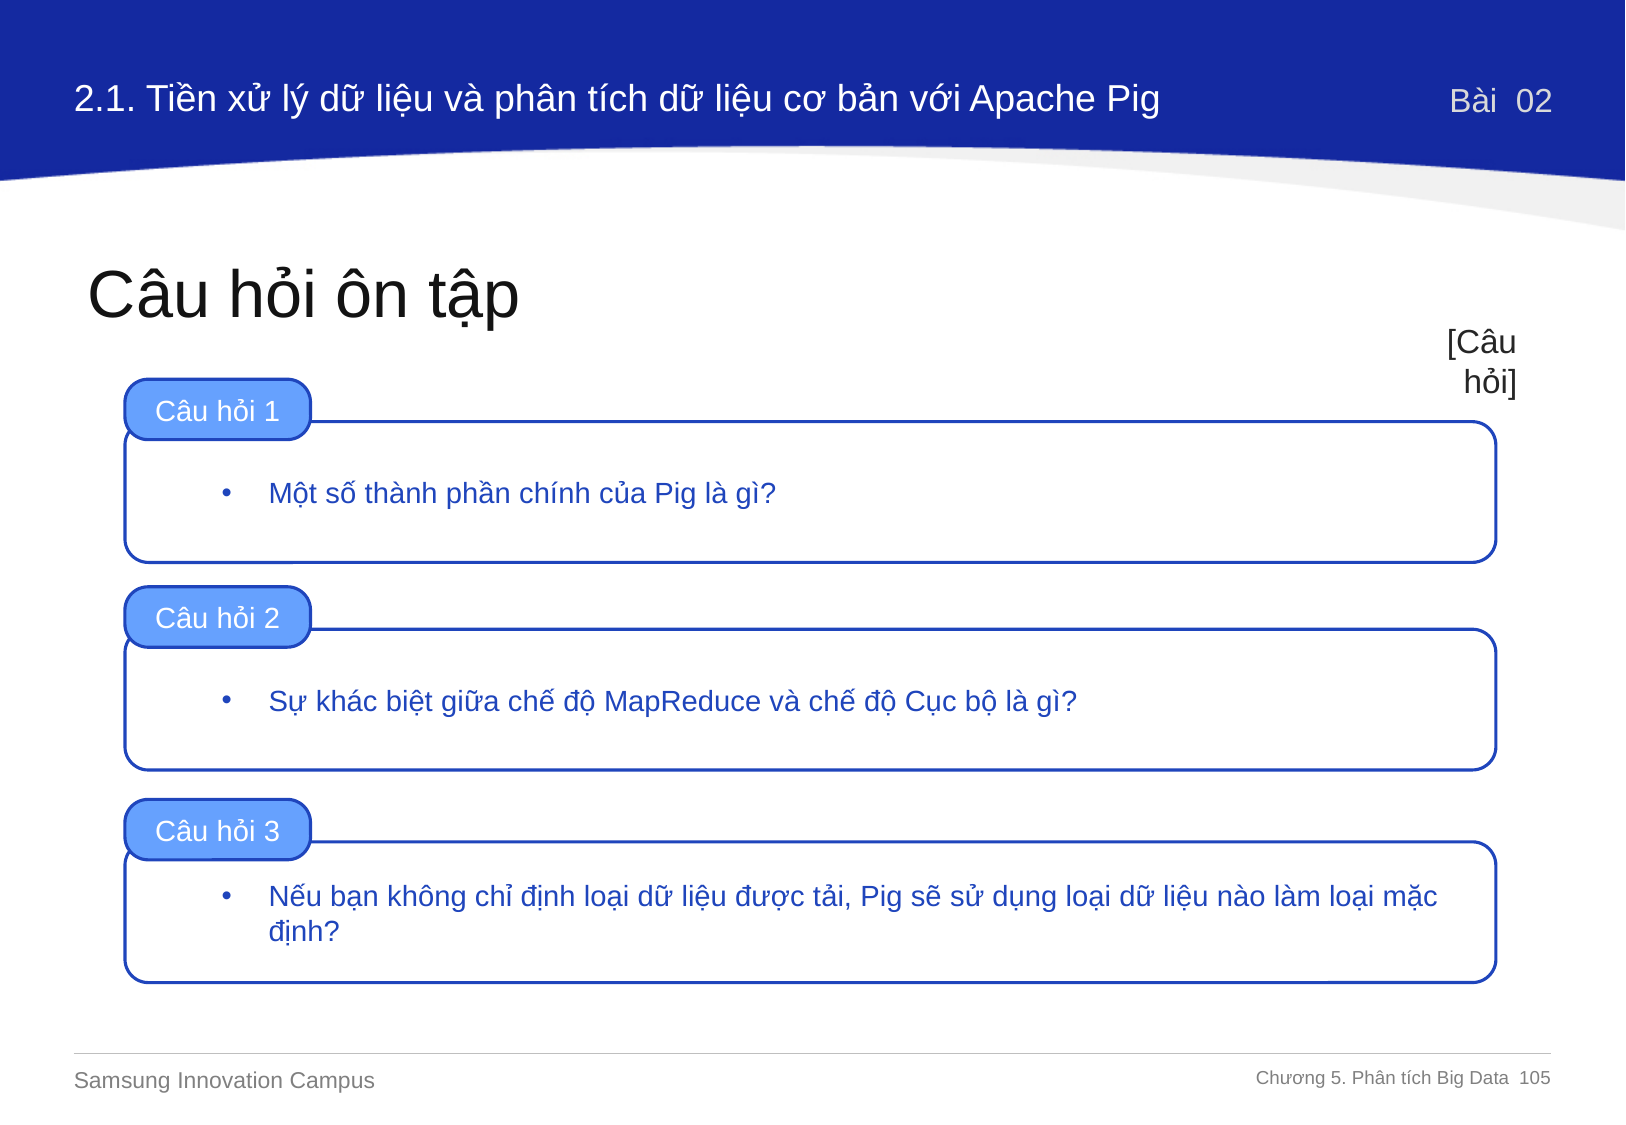

2.1. Tiền xử lý dữ liệu và phân tích dữ liệu cơ bản với Apache Pig
Bài  02
Câu hỏi ôn tập
[Câu hỏi]

Câu hỏi 1

Một số thành phần chính của Pig là gì?

Câu hỏi 2
Sự khác biệt giữa chế độ MapReduce và chế độ Cục bộ là gì?
Câu hỏi 3
Nếu bạn không chỉ định loại dữ liệu được tải, Pig sẽ sử dụng loại dữ liệu nào làm loại mặc định?